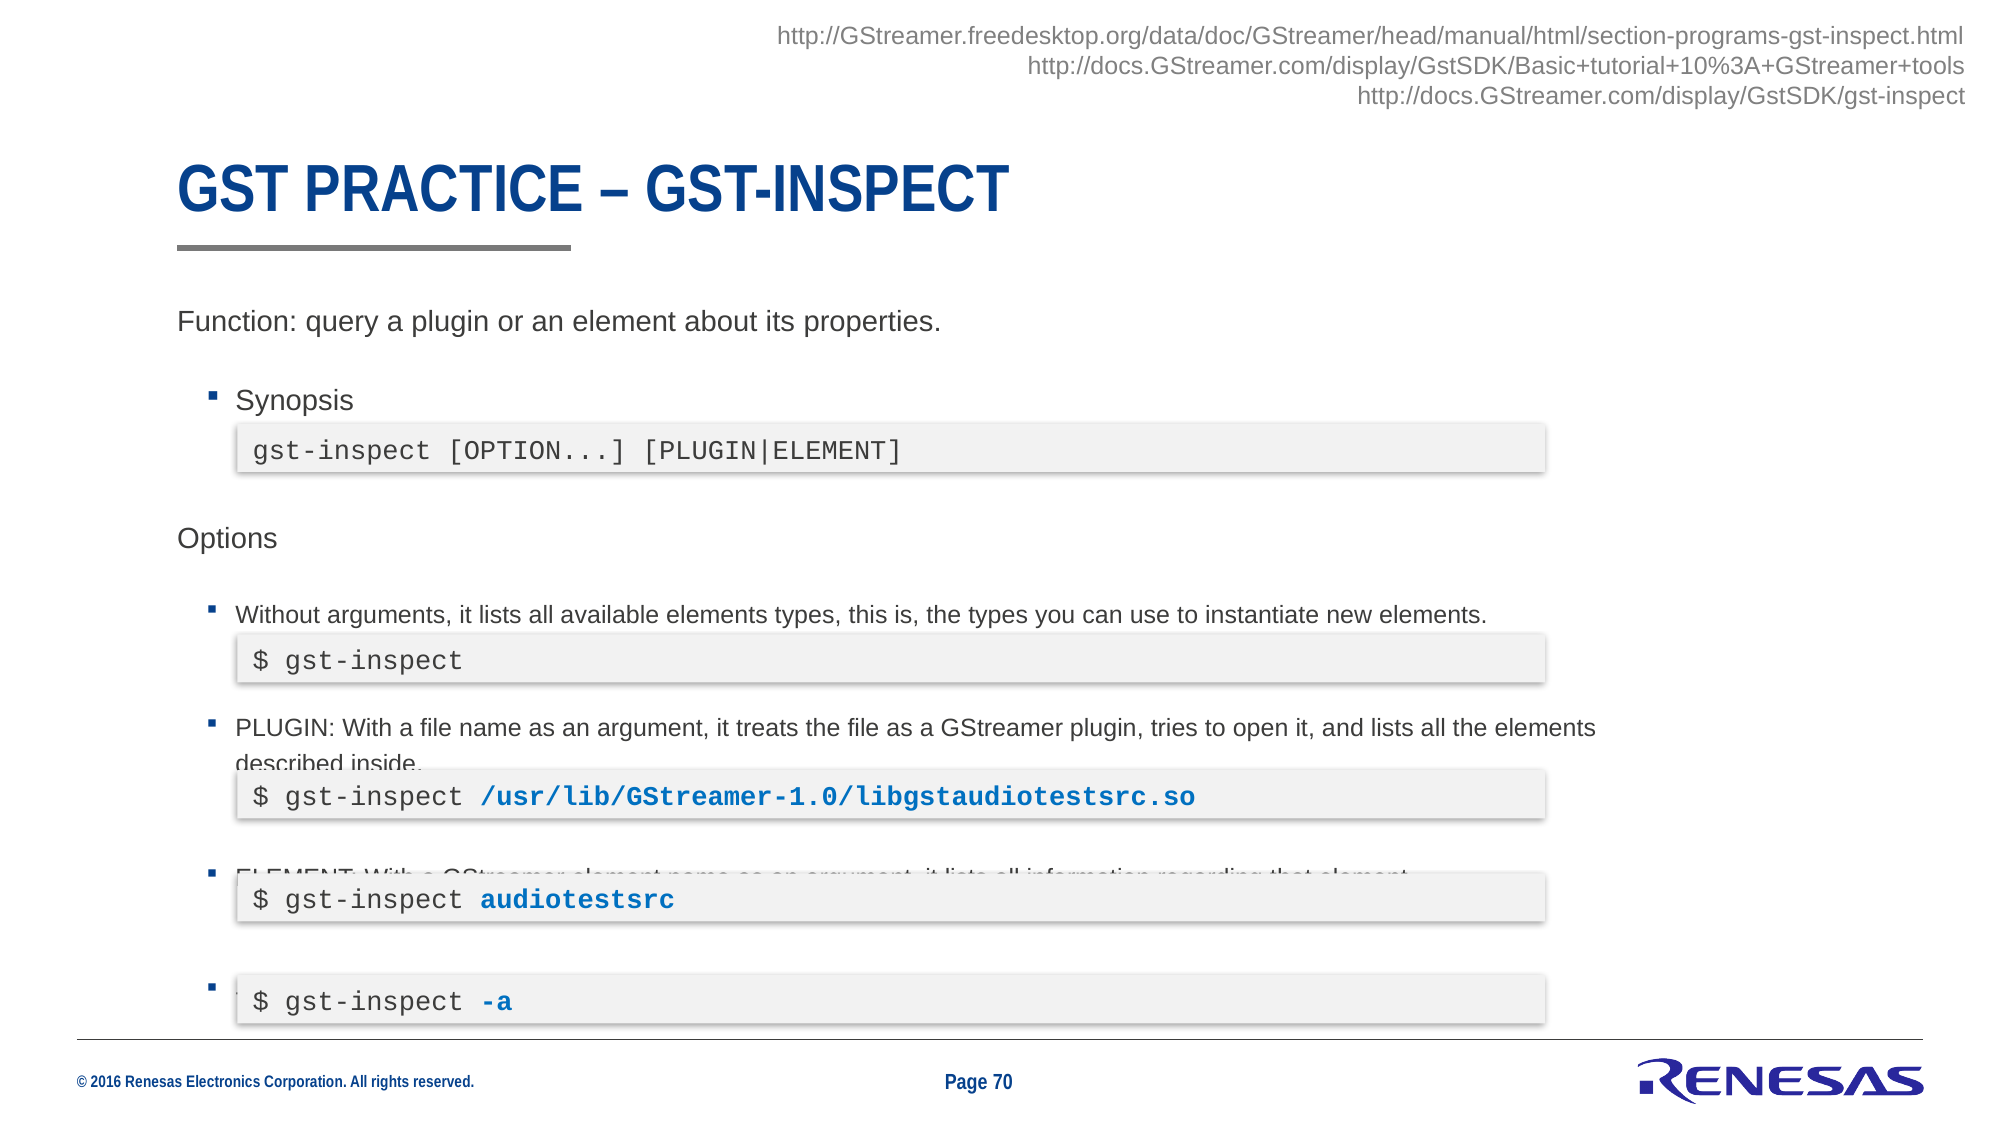

http://GStreamer.freedesktop.org/data/doc/GStreamer/head/manual/html/section-programs-gst-inspect.html http://docs.GStreamer.com/display/GstSDK/Basic+tutorial+10%3A+GStreamer+tools
http://docs.GStreamer.com/display/GstSDK/gst-inspect
# GST Practice – gst-inspect
Function: query a plugin or an element about its properties.
Synopsis

Options
Without arguments, it lists all available elements types, this is, the types you can use to instantiate new elements.

PLUGIN: With a file name as an argument, it treats the file as a GStreamer plugin, tries to open it, and lists all the elements described inside.

ELEMENT: With a GStreamer element name as an argument, it lists all information regarding that element.

-a, --print-all: Print all plugins and elements
gst-inspect [OPTION...] [PLUGIN|ELEMENT]
$ gst-inspect
$ gst-inspect /usr/lib/GStreamer-1.0/libgstaudiotestsrc.so
$ gst-inspect audiotestsrc
$ gst-inspect -a
Page 70